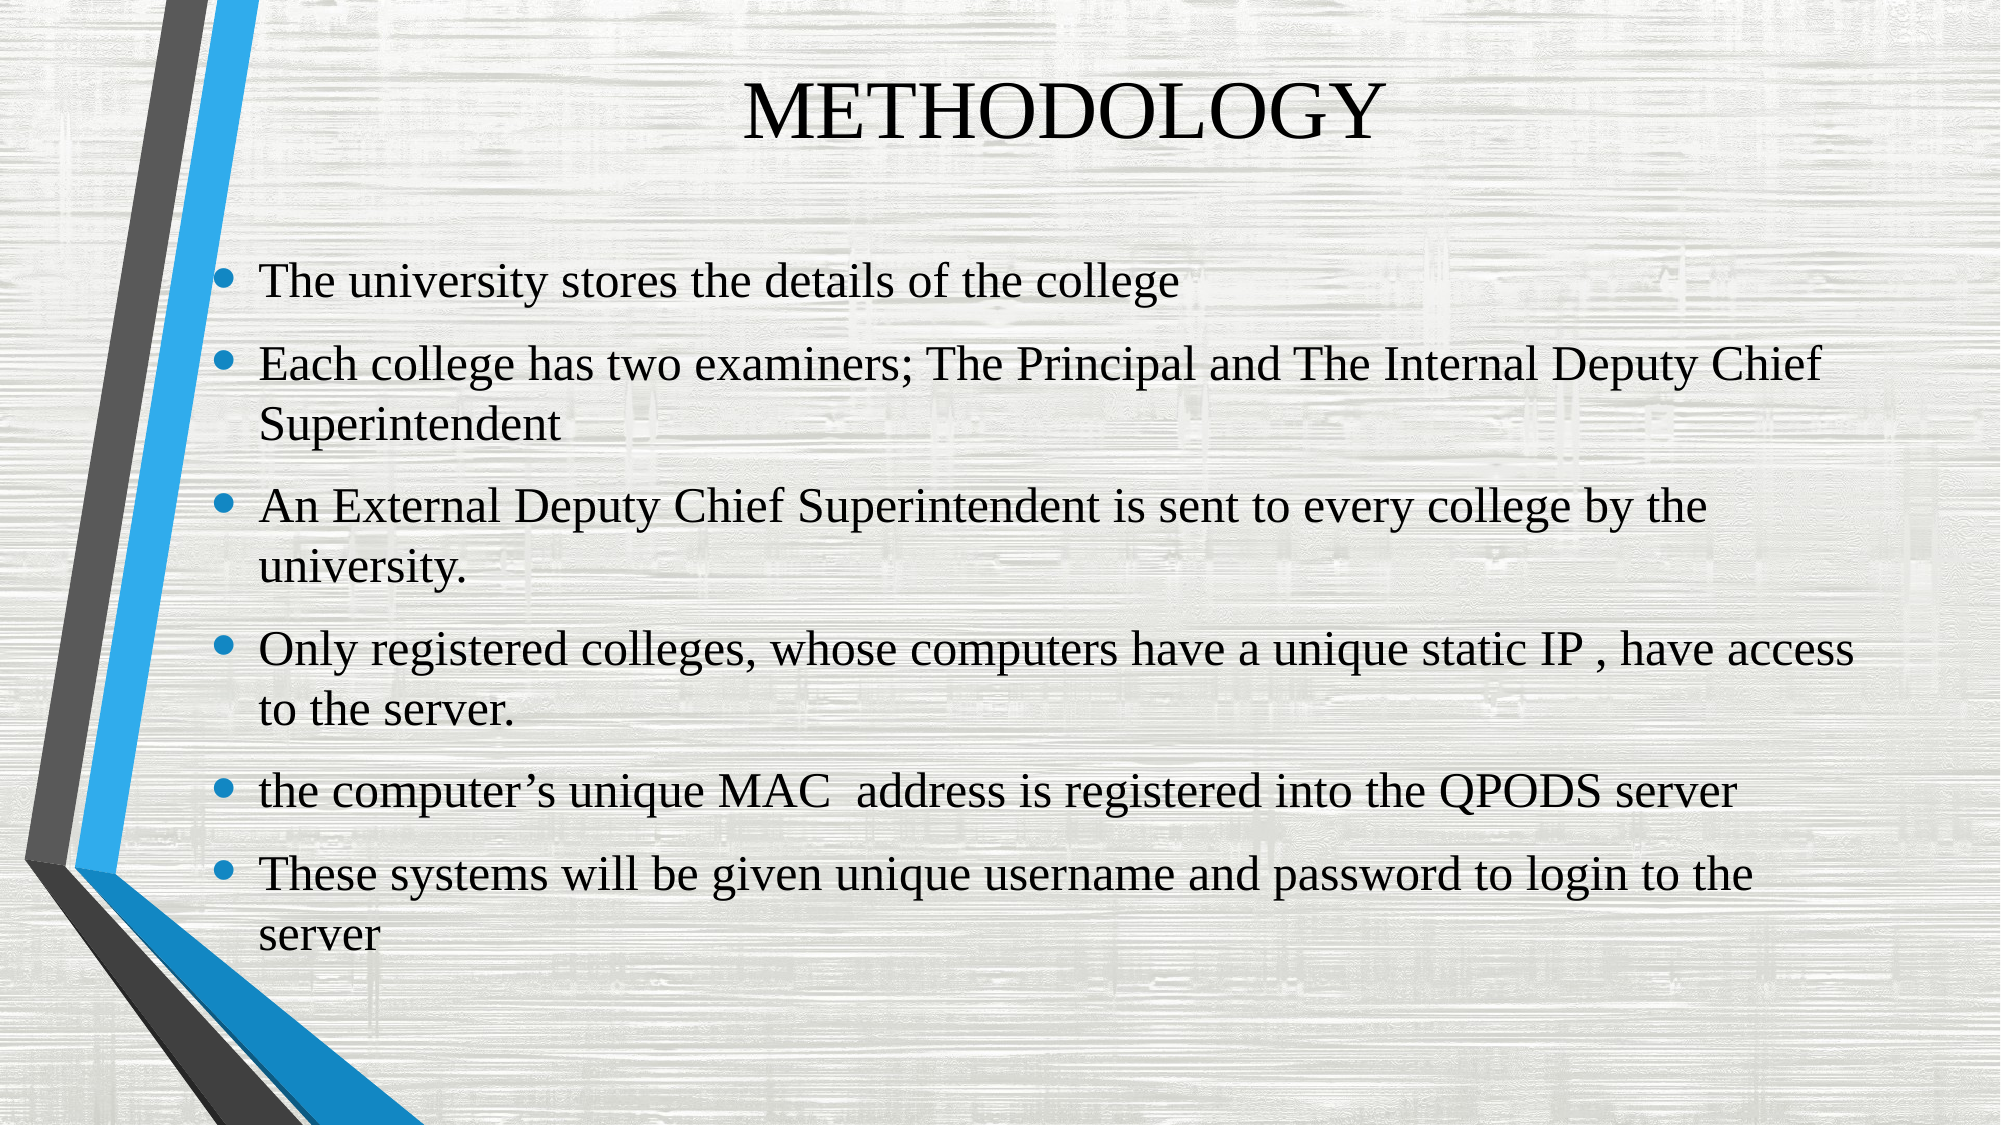

# METHODOLOGY
The university stores the details of the college
Each college has two examiners; The Principal and The Internal Deputy Chief Superintendent
An External Deputy Chief Superintendent is sent to every college by the university.
Only registered colleges, whose computers have a unique static IP , have access to the server.
the computer’s unique MAC  address is registered into the QPODS server
These systems will be given unique username and password to login to the server